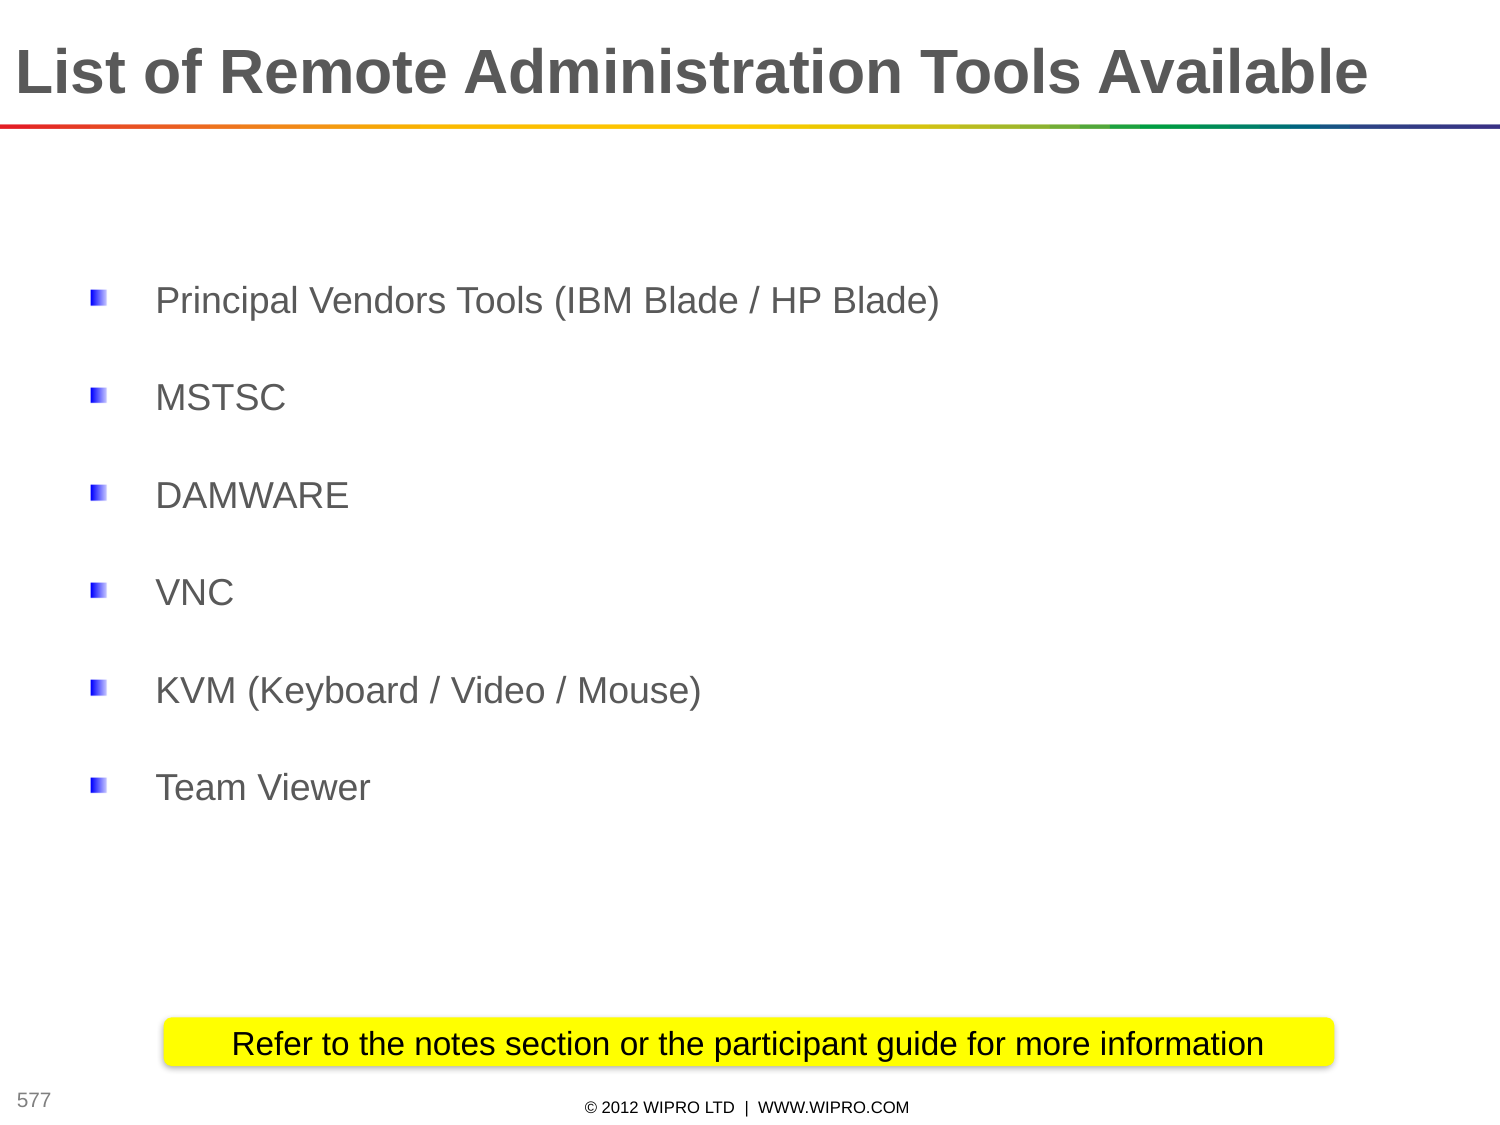

List of Remote Administration Tools Available
Principal Vendors Tools (IBM Blade / HP Blade)
MSTSC
DAMWARE
VNC
KVM (Keyboard / Video / Mouse)
Team Viewer
Refer to the notes section or the participant guide for more information